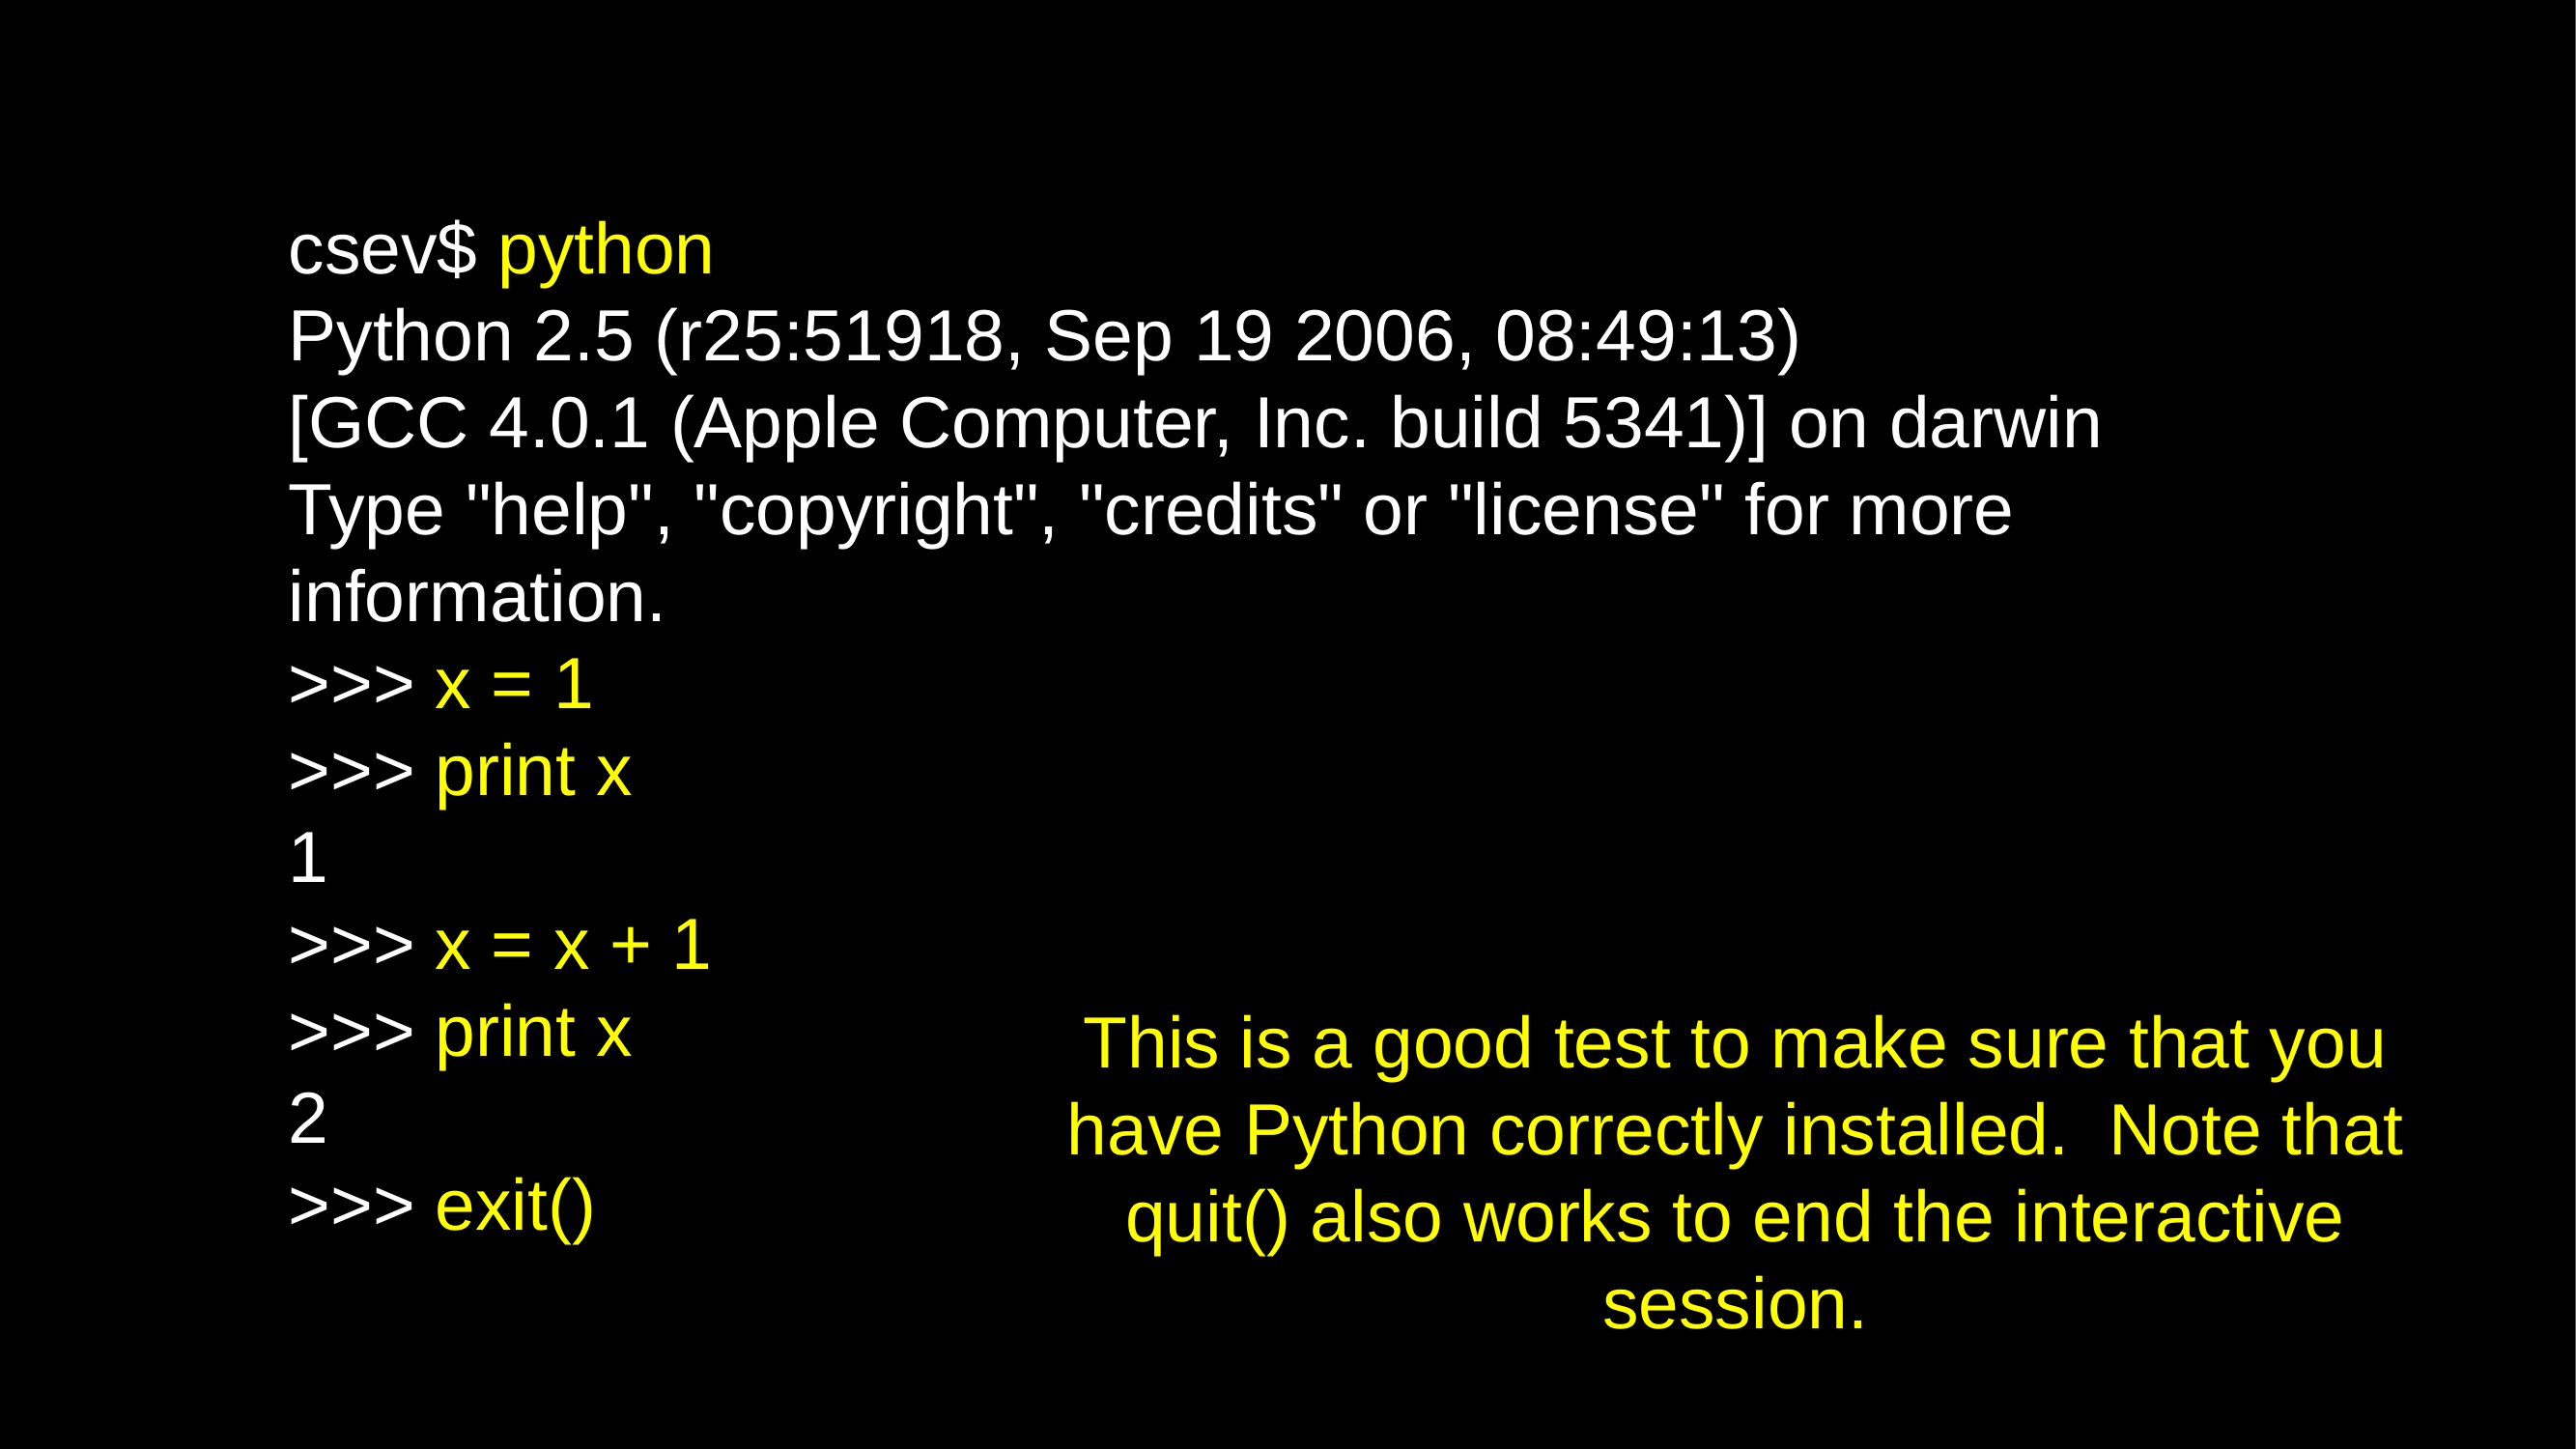

csev$ python
Python 2.5 (r25:51918, Sep 19 2006, 08:49:13)
[GCC 4.0.1 (Apple Computer, Inc. build 5341)] on darwin
Type "help", "copyright", "credits" or "license" for more information.
>>> x = 1
>>> print x
1
>>> x = x + 1
>>> print x
2
>>> exit()
This is a good test to make sure that you have Python correctly installed.  Note that quit() also works to end the interactive session.